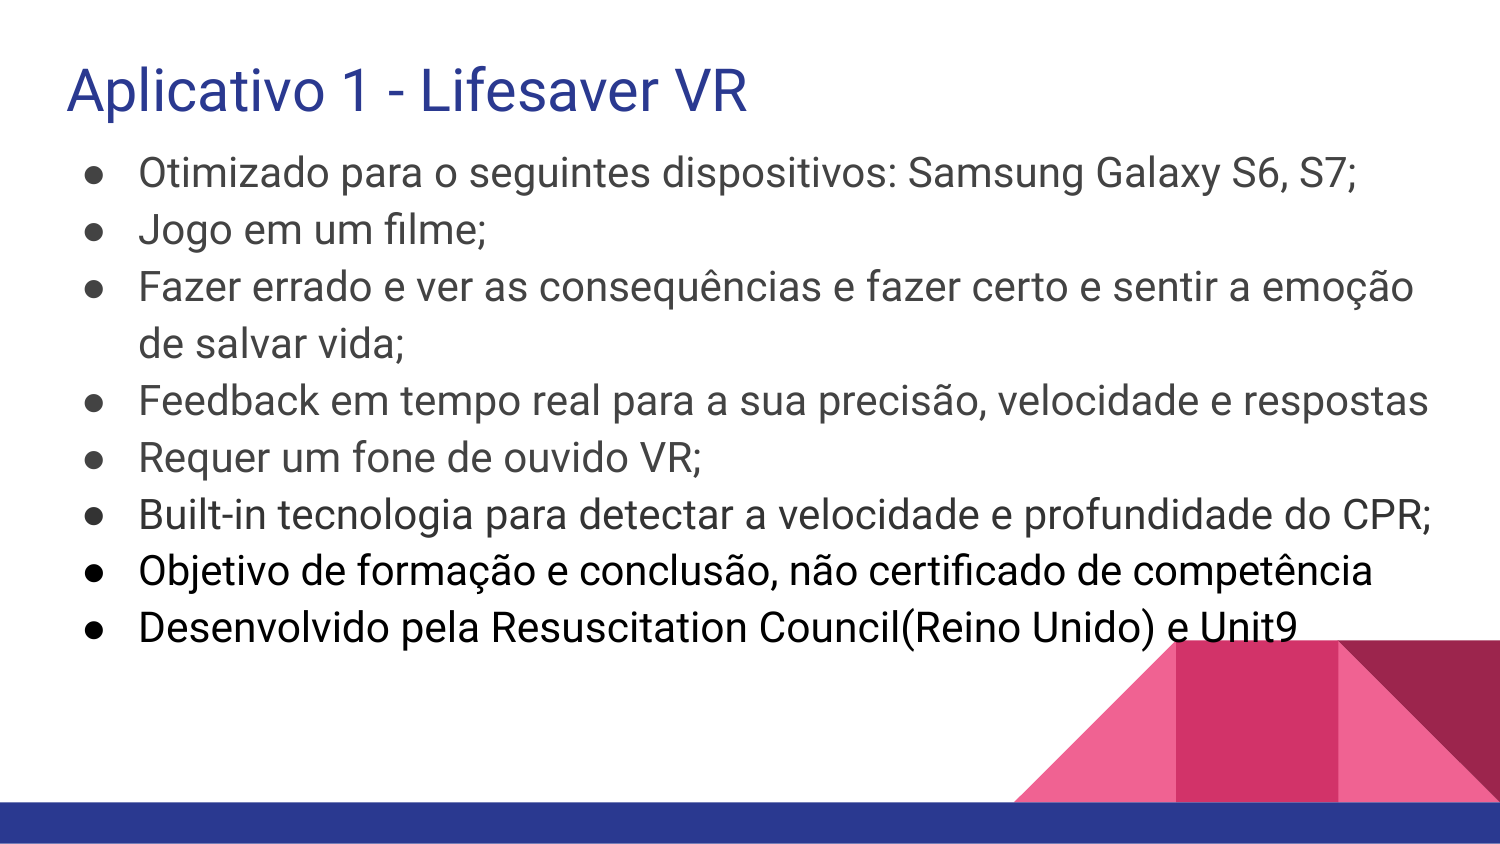

# Aplicativo 1 - Lifesaver VR
Otimizado para o seguintes dispositivos: Samsung Galaxy S6, S7;
Jogo em um filme;
Fazer errado e ver as consequências e fazer certo e sentir a emoção de salvar vida;
Feedback em tempo real para a sua precisão, velocidade e respostas
Requer um fone de ouvido VR;
Built-in tecnologia para detectar a velocidade e profundidade do CPR;
Objetivo de formação e conclusão, não certificado de competência
Desenvolvido pela Resuscitation Council(Reino Unido) e Unit9